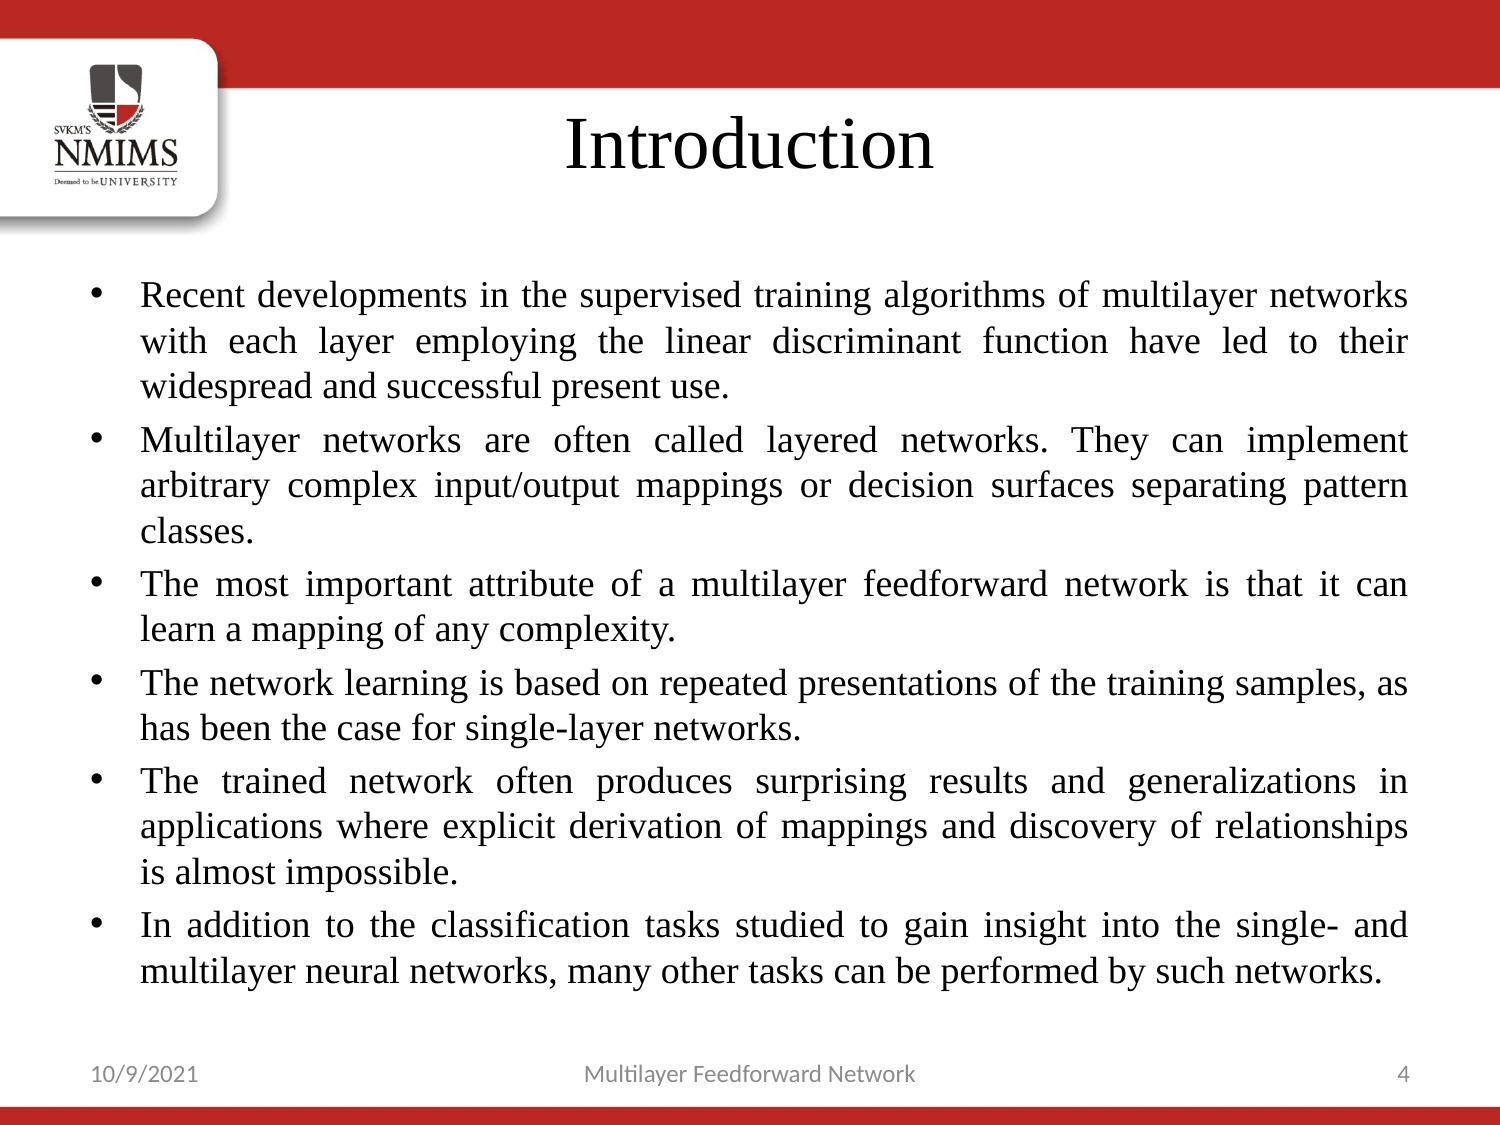

# Introduction
Recent developments in the supervised training algorithms of multilayer networks with each layer employing the linear discriminant function have led to their widespread and successful present use.
Multilayer networks are often called layered networks. They can implement arbitrary complex input/output mappings or decision surfaces separating pattern classes.
The most important attribute of a multilayer feedforward network is that it can learn a mapping of any complexity.
The network learning is based on repeated presentations of the training samples, as has been the case for single-layer networks.
The trained network often produces surprising results and generalizations in applications where explicit derivation of mappings and discovery of relationships is almost impossible.
In addition to the classification tasks studied to gain insight into the single- and multilayer neural networks, many other tasks can be performed by such networks.

10/9/2021
Multilayer Feedforward Network
4